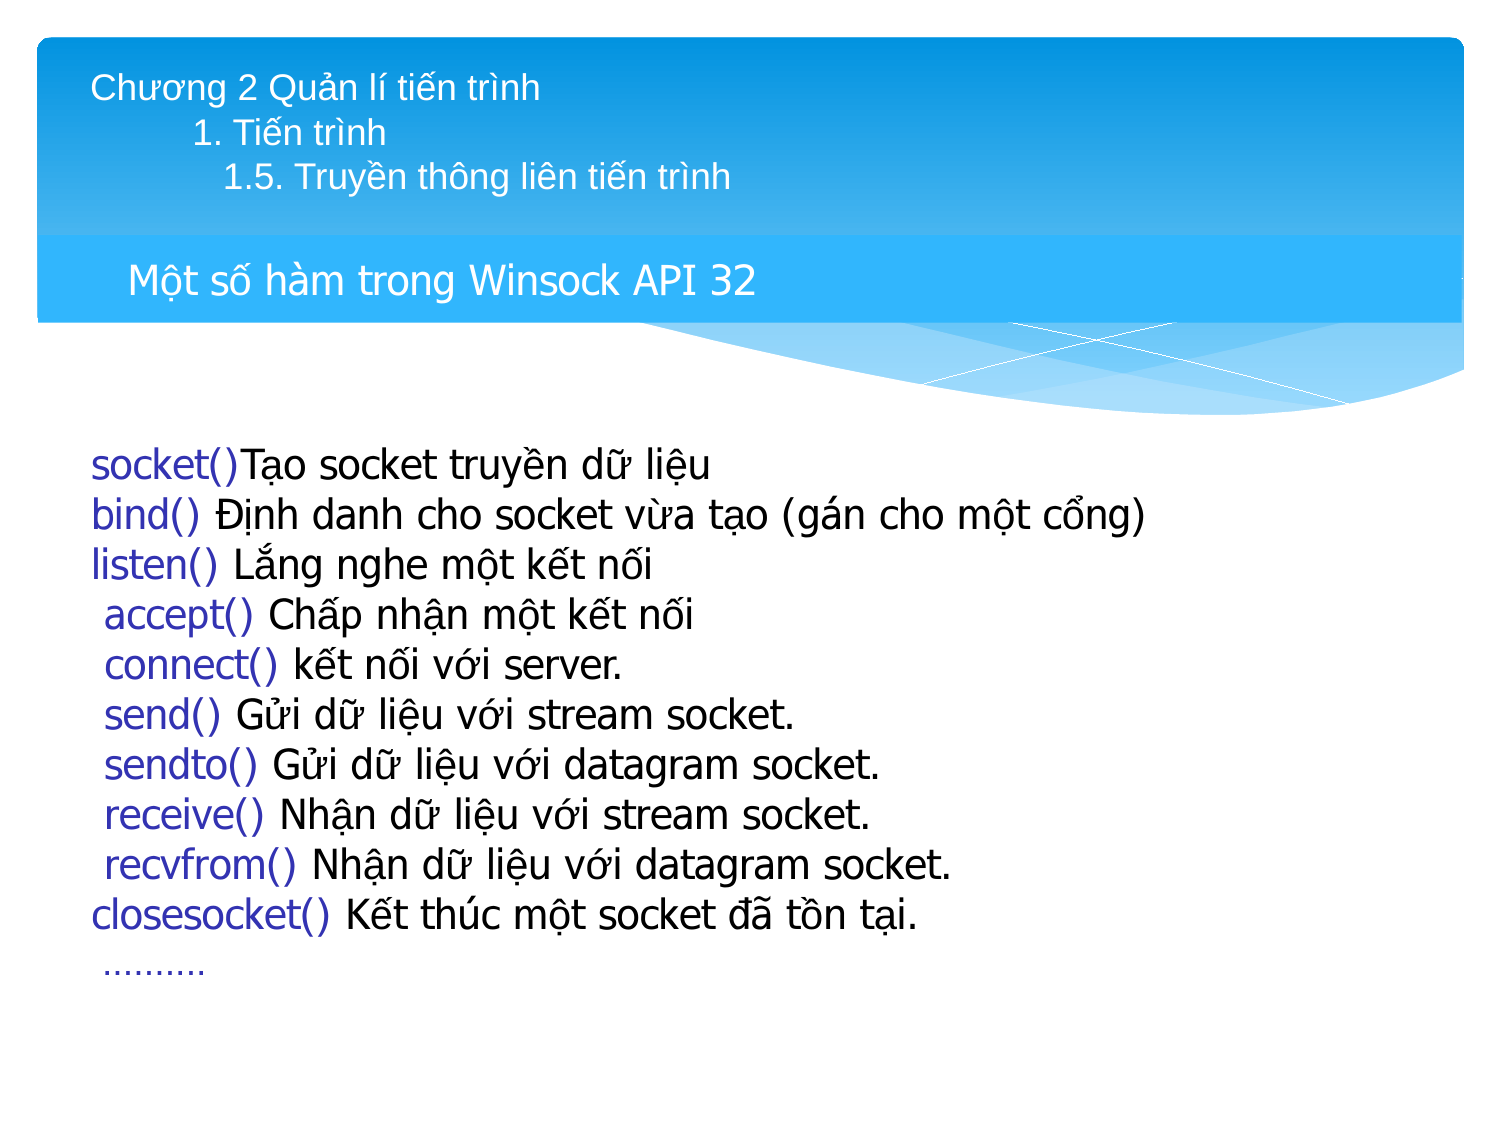

# Chương 2 Quản lí tiến trình 1. Tiến trình 1.5. Truyền thông liên tiến trình
Một số hàm trong Winsock API 32
socket()Tạo socket truyền dữ liệu
bind() Định danh cho socket vừa tạo (gán cho một cổng)
listen() Lắng nghe một kết nối
 accept() Chấp nhận một kết nối
 connect() kết nối với server.
 send() Gửi dữ liệu với stream socket.
 sendto() Gửi dữ liệu với datagram socket.
 receive() Nhận dữ liệu với stream socket.
 recvfrom() Nhận dữ liệu với datagram socket.
closesocket() Kết thúc một socket đã tồn tại.
 ..........